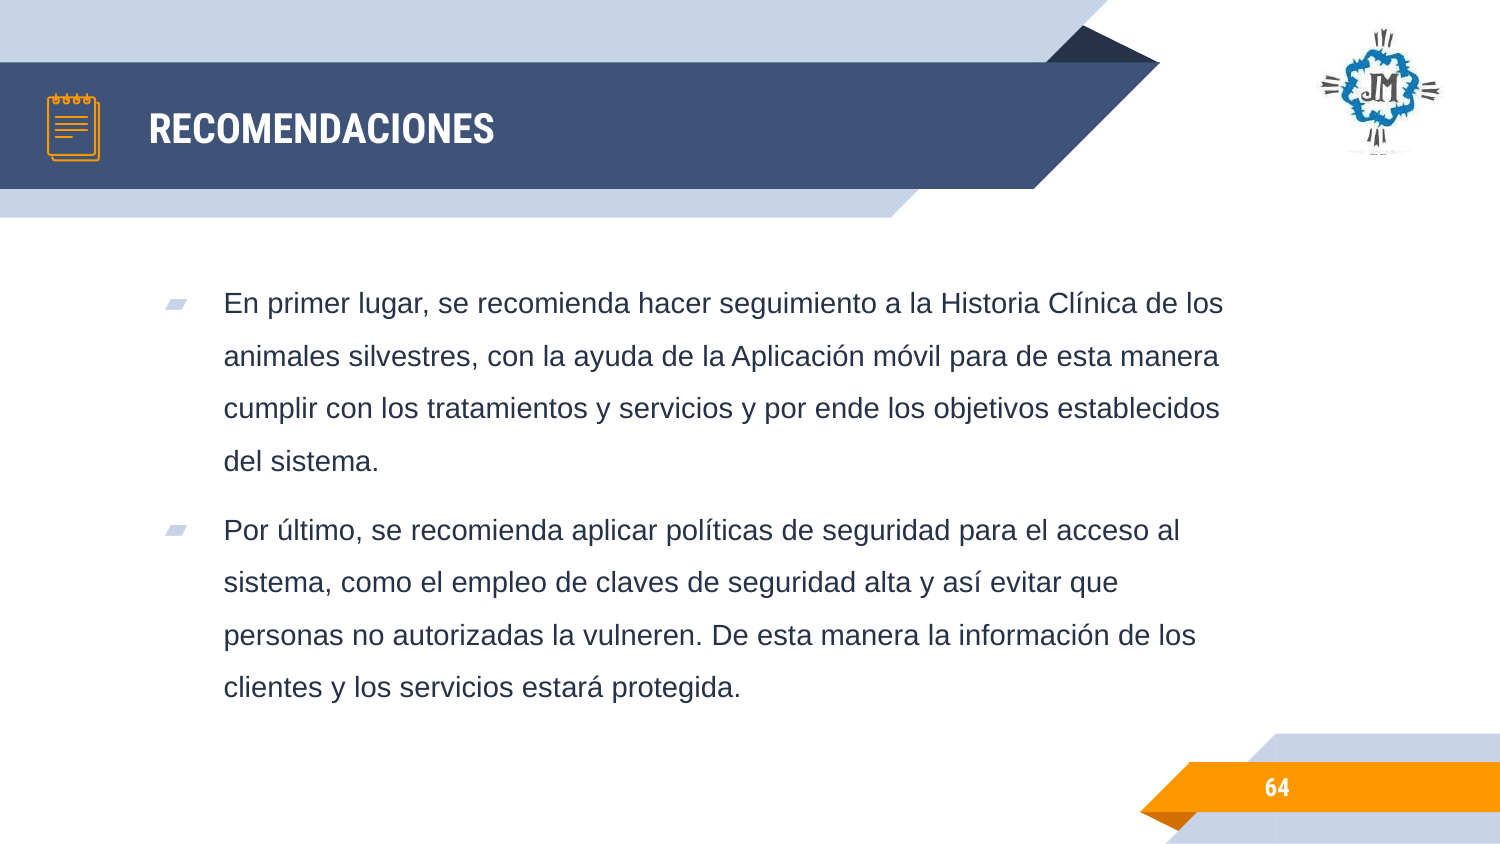

# RECOMENDACIONES
En primer lugar, se recomienda hacer seguimiento a la Historia Clínica de los animales silvestres, con la ayuda de la Aplicación móvil para de esta manera cumplir con los tratamientos y servicios y por ende los objetivos establecidos del sistema.
Por último, se recomienda aplicar políticas de seguridad para el acceso al sistema, como el empleo de claves de seguridad alta y así evitar que personas no autorizadas la vulneren. De esta manera la información de los clientes y los servicios estará protegida.

64